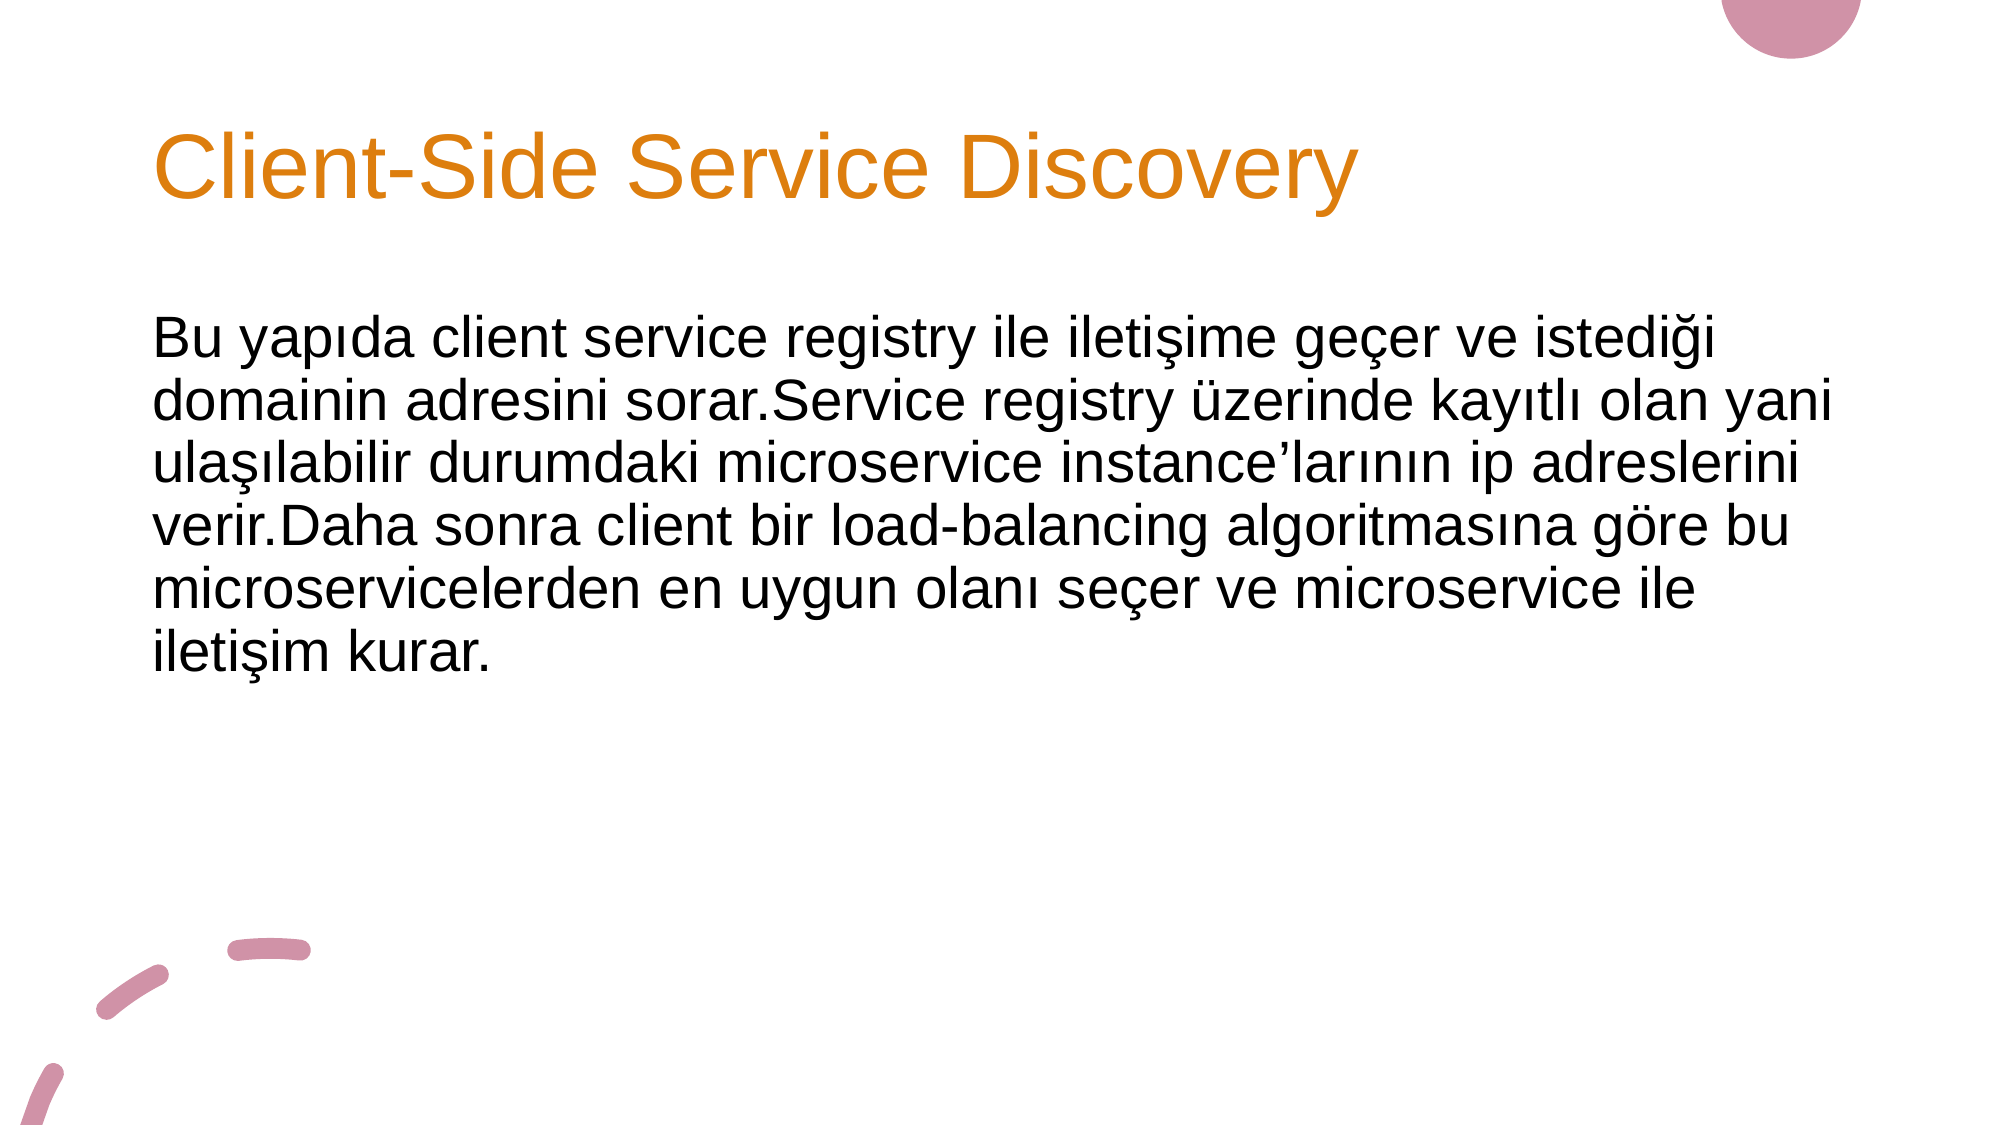

# Client-Side Service Discovery
Bu yapıda client service registry ile iletişime geçer ve istediği domainin adresini sorar.Service registry üzerinde kayıtlı olan yani ulaşılabilir durumdaki microservice instance’larının ip adreslerini verir.Daha sonra client bir load-balancing algoritmasına göre bu microservicelerden en uygun olanı seçer ve microservice ile iletişim kurar.